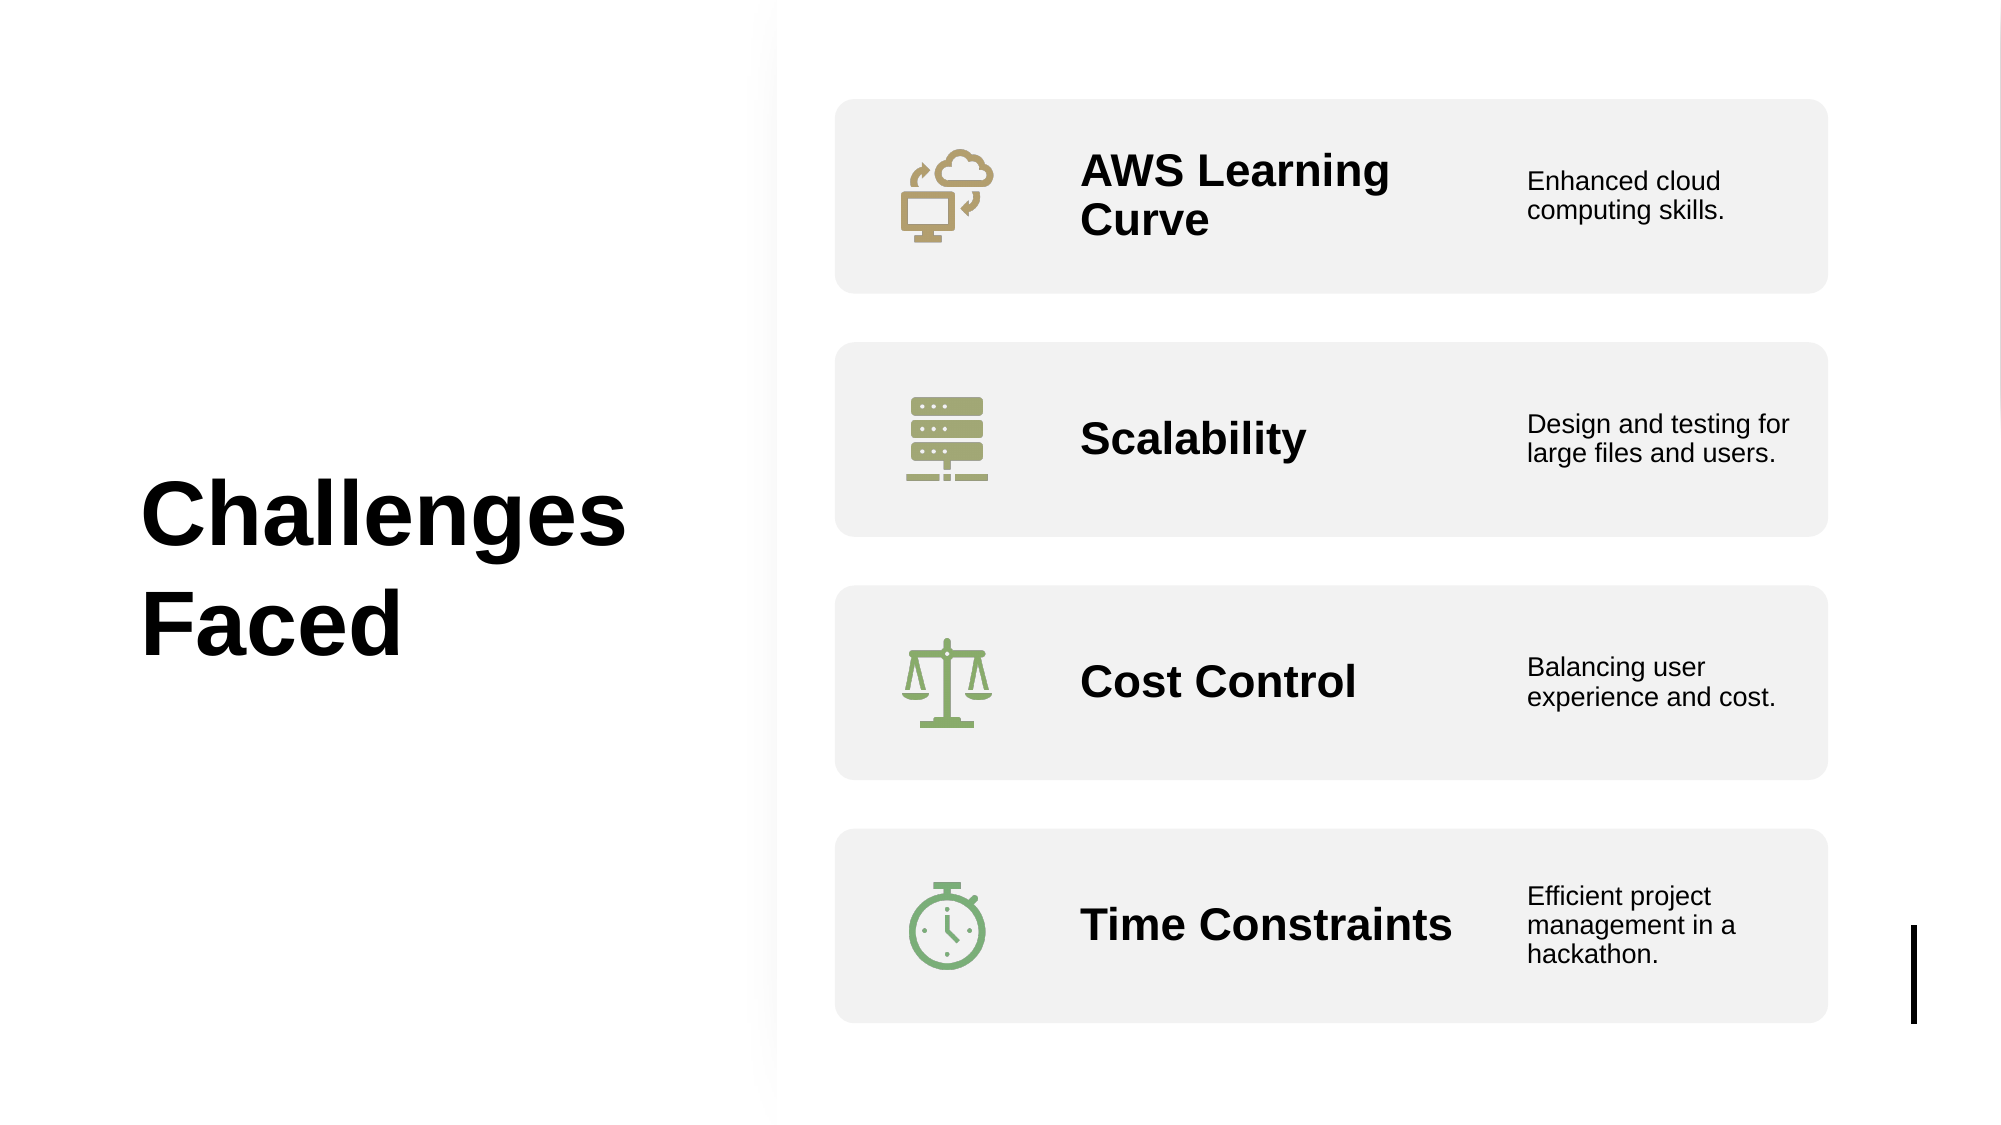

AWS Learning Curve
Enhanced cloud computing skills.
Scalability
Design and testing for large files and users.
Cost Control
Balancing user experience and cost.
Time Constraints
Efficient project management in a hackathon.
# Challenges Faced